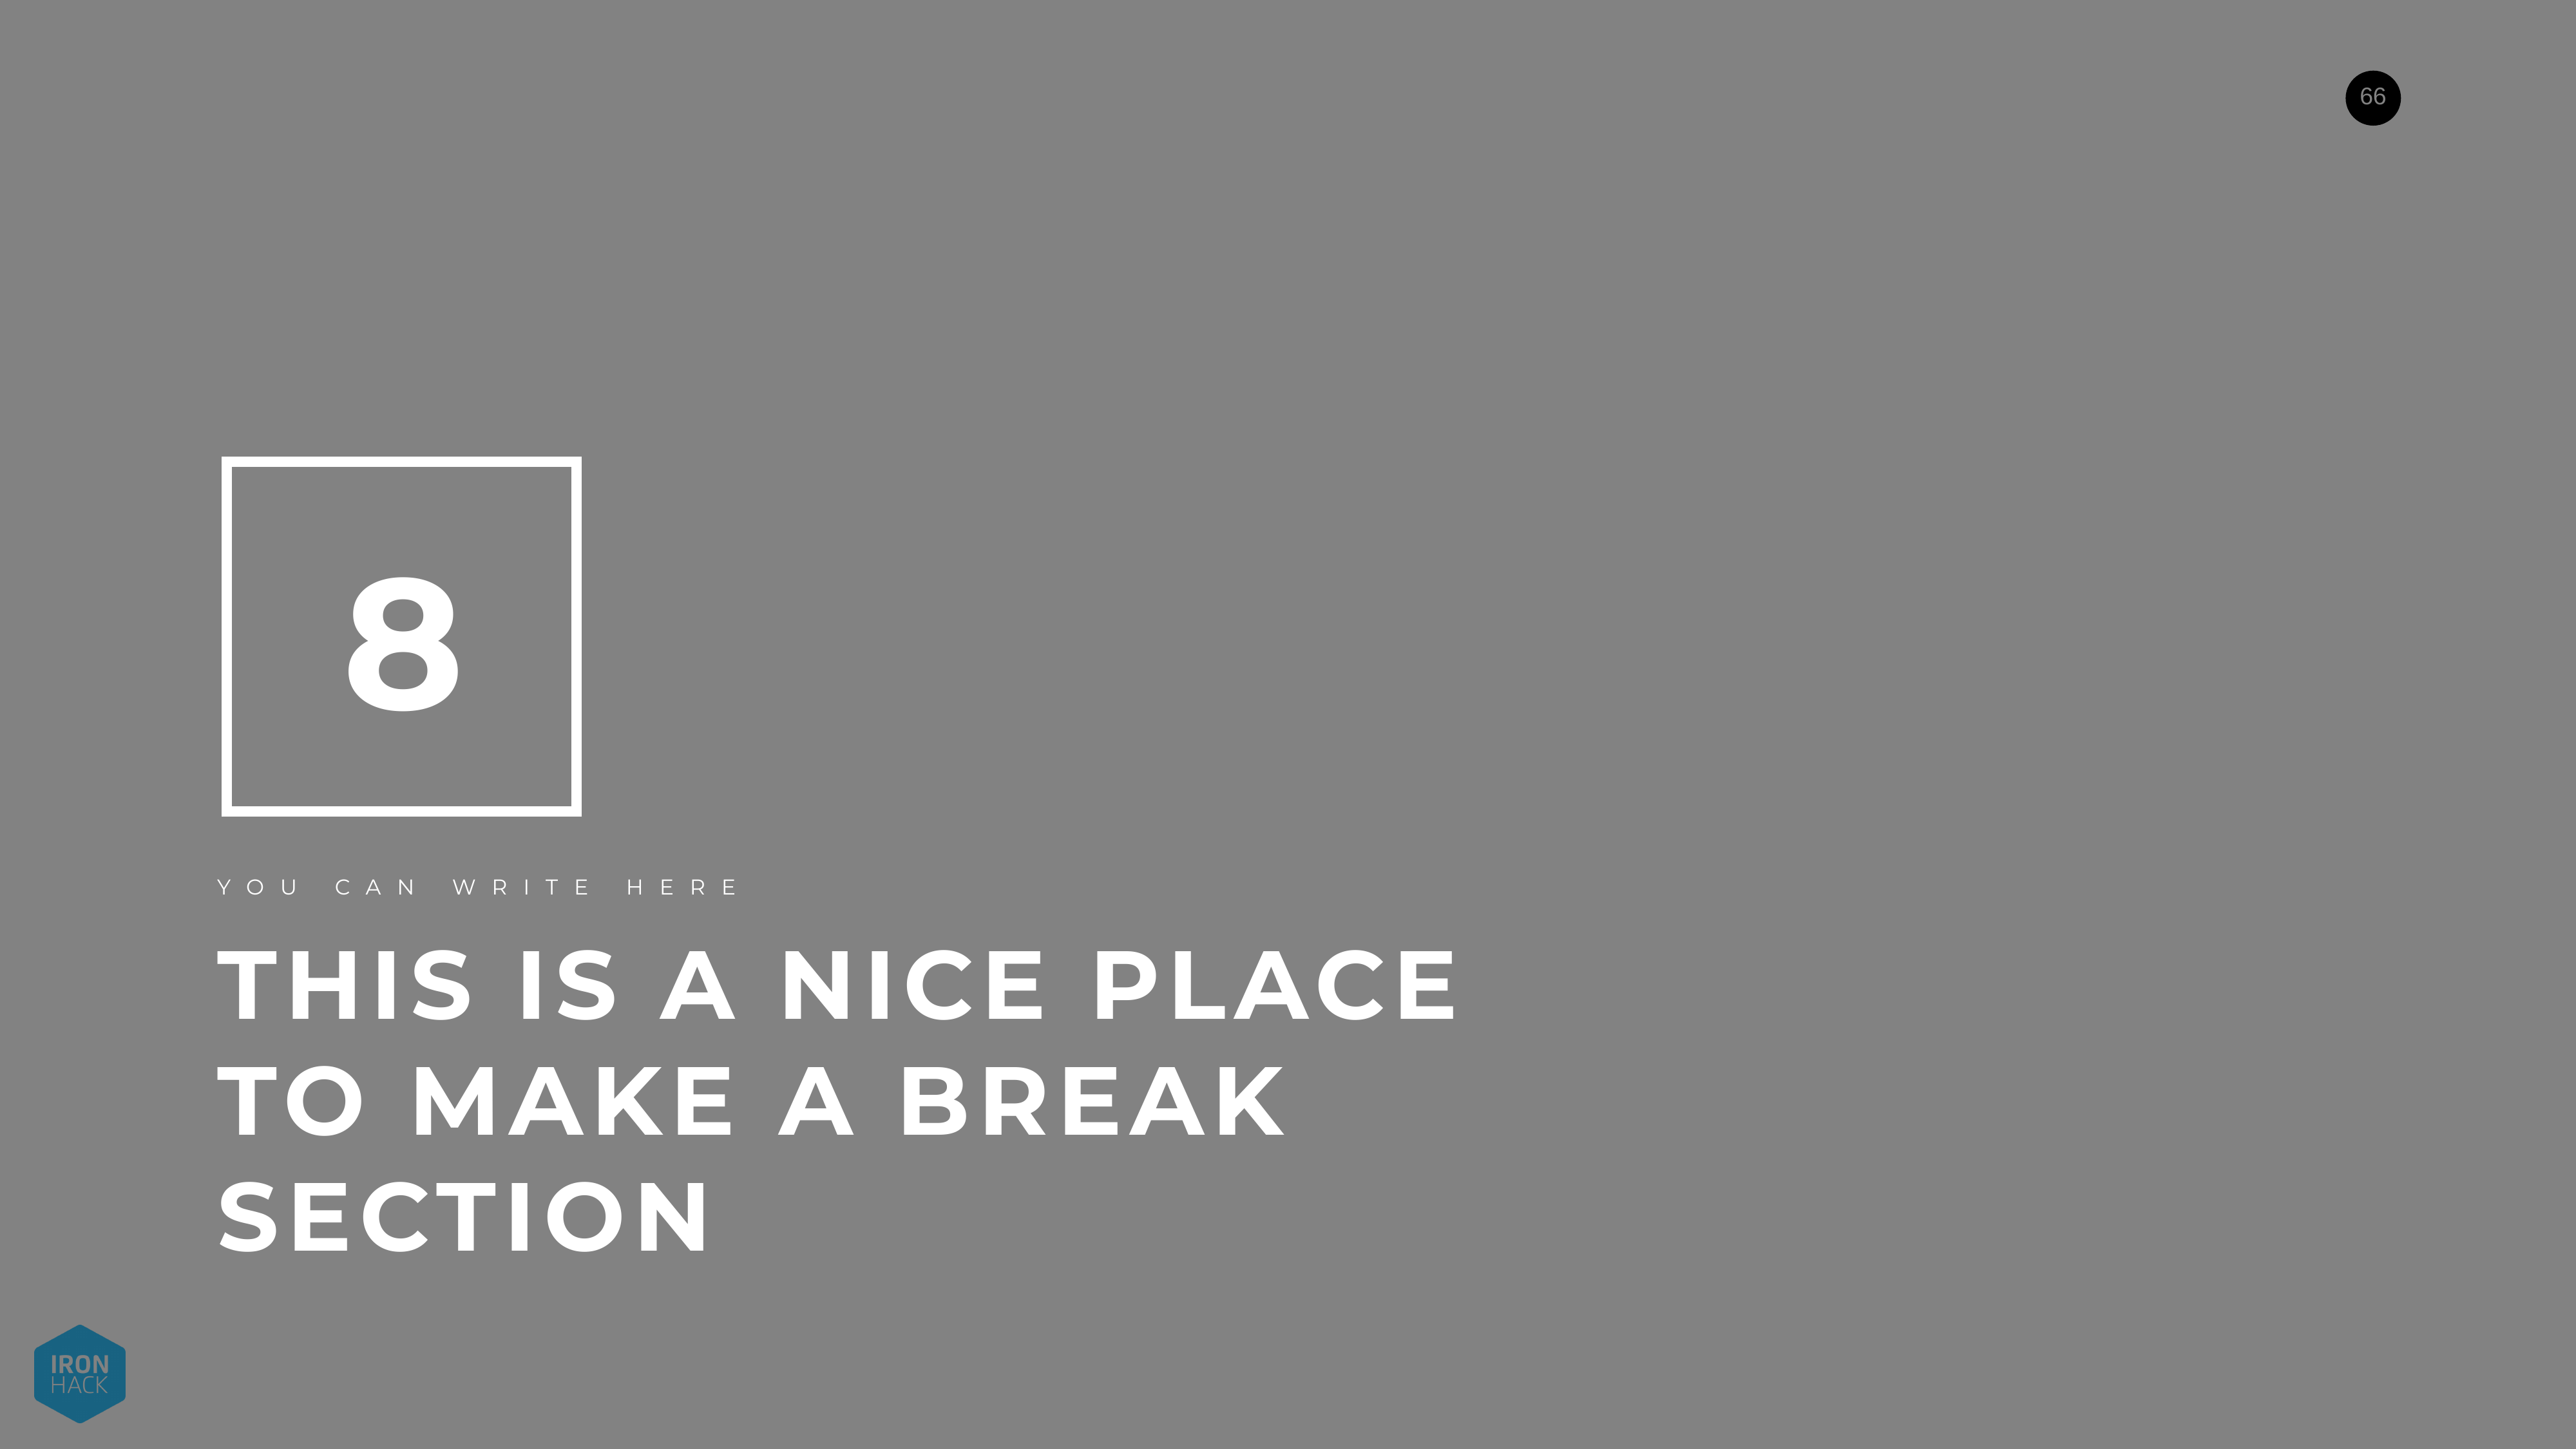

8
YOU CAN WRITE HERE
THIS IS A NICE PLACE
TO MAKE A BREAK
SECTION